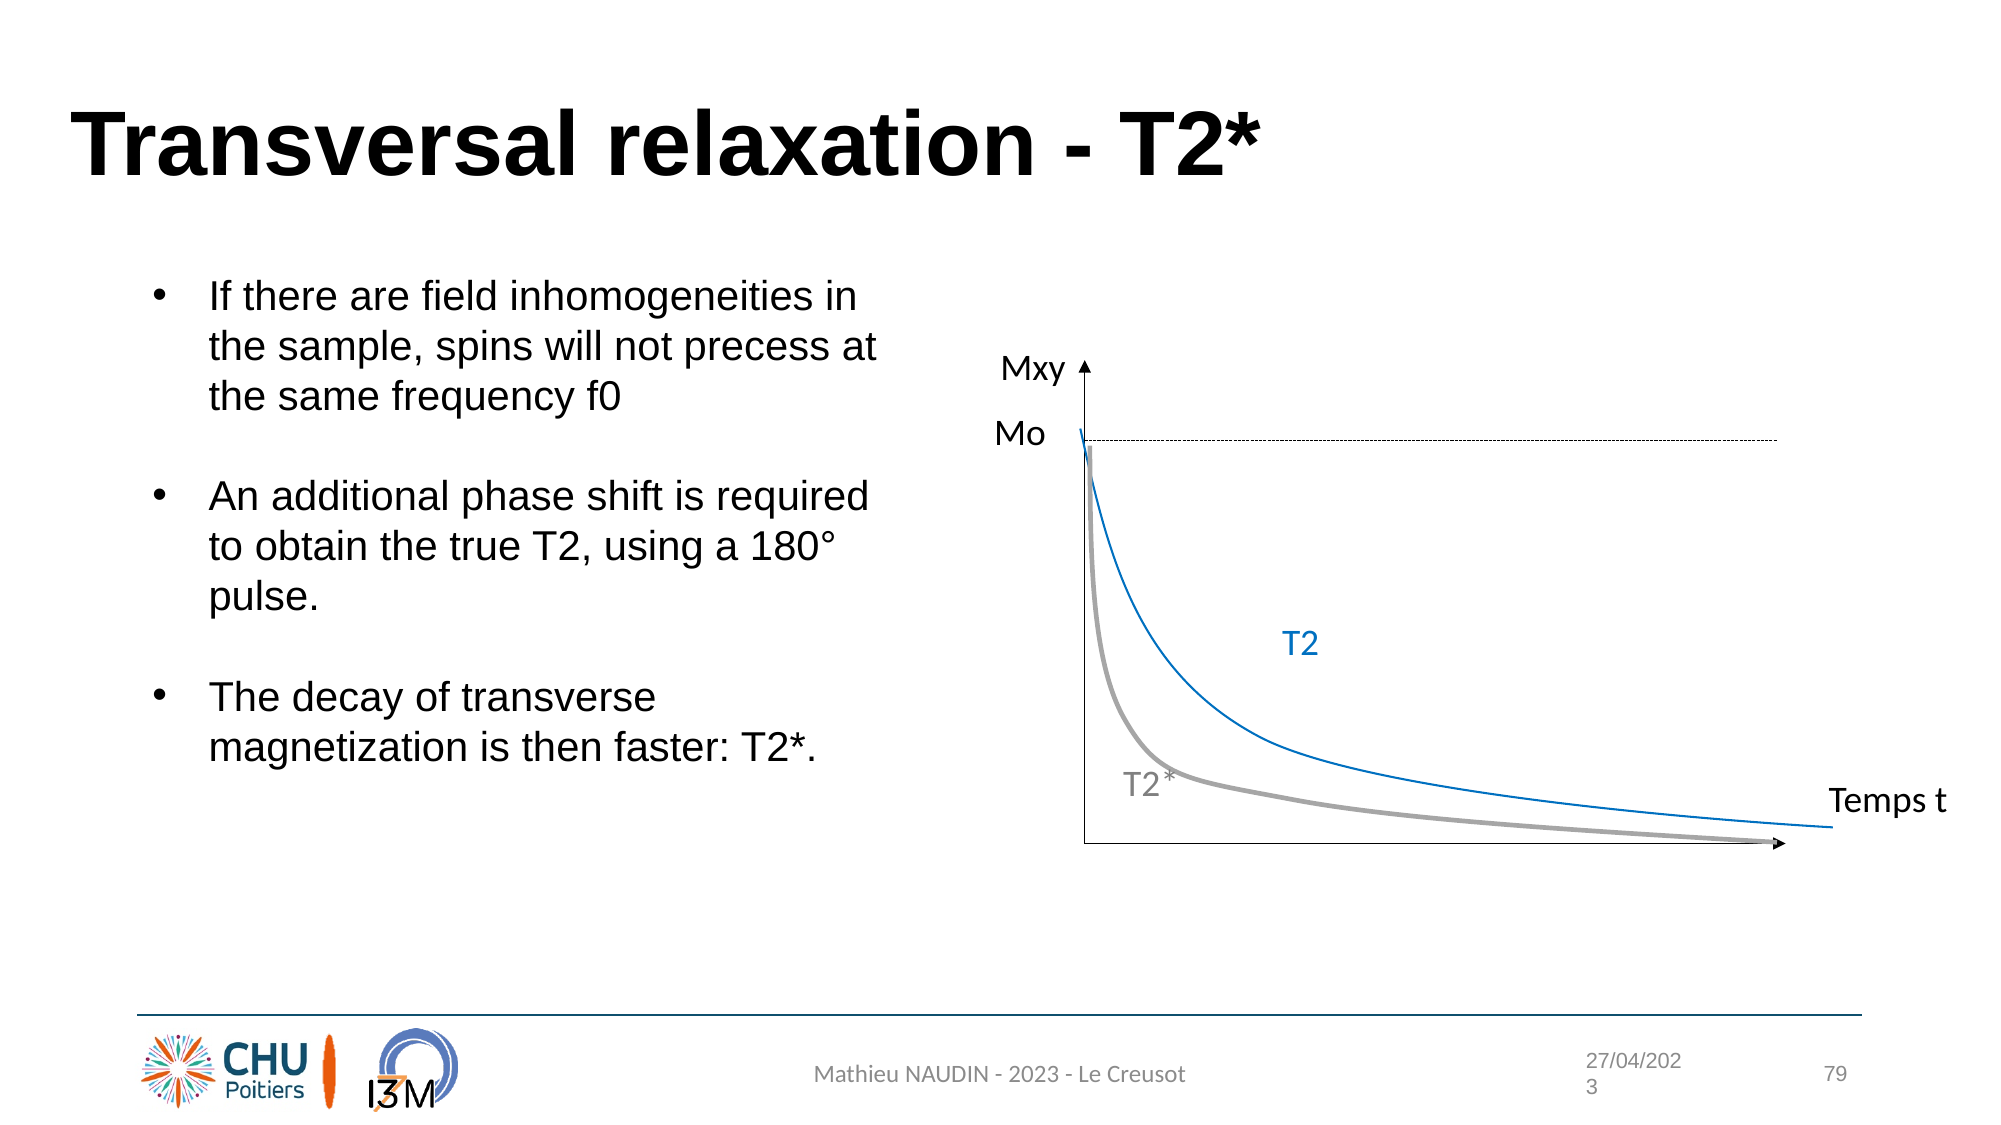

# Transversal relaxation - T2*
If there are field inhomogeneities in the sample, spins will not precess at the same frequency f0

An additional phase shift is required to obtain the true T2, using a 180° pulse.

The decay of transverse magnetization is then faster: T2*.

Mxy

Mo

T2
T2*
Temps t
Mathieu NAUDIN - 2023 - Le Creusot
27/04/2023
79